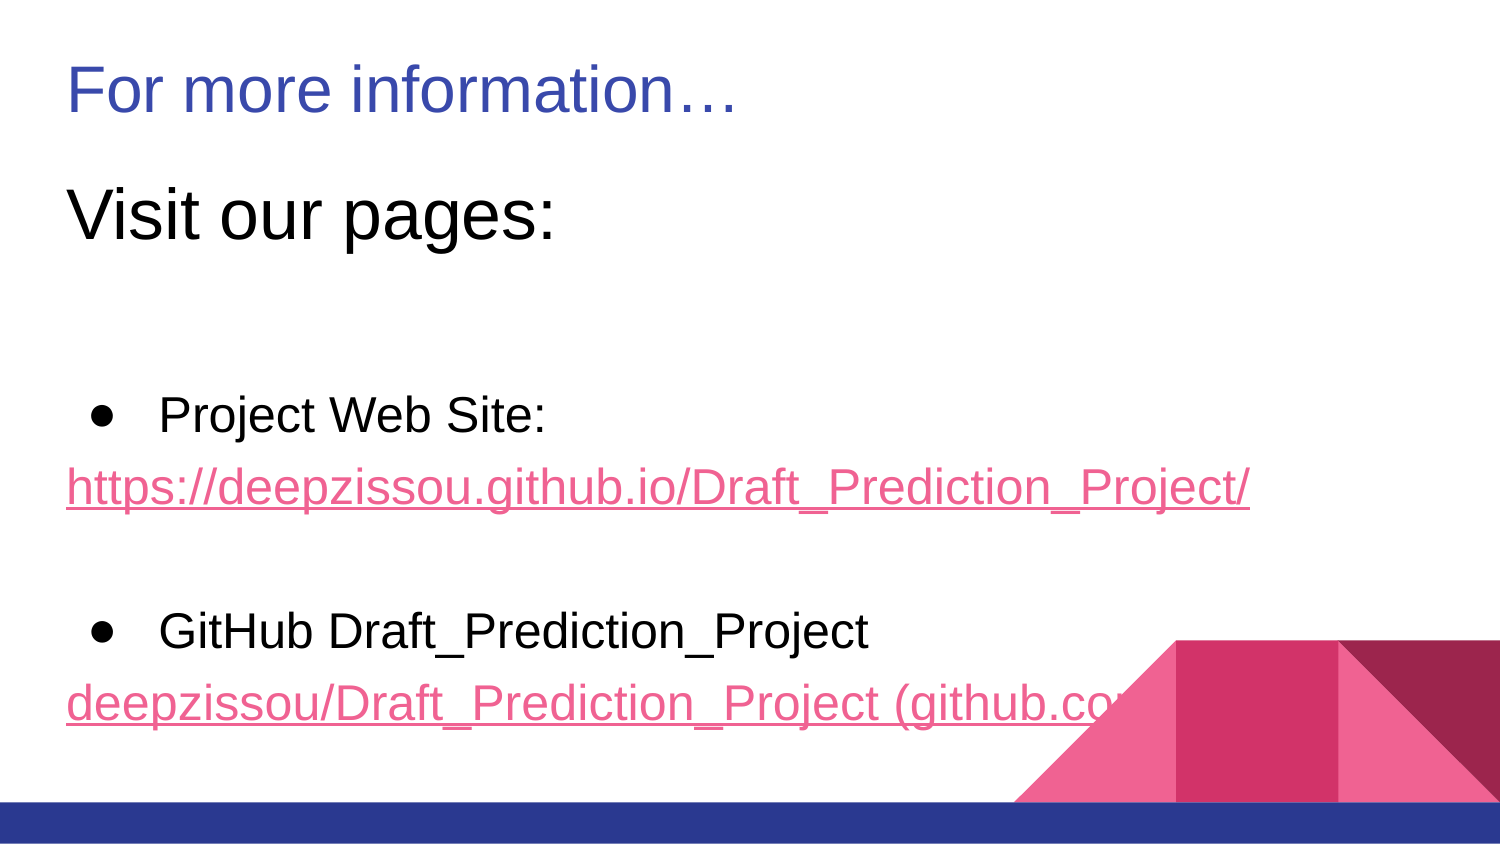

# For more information…
Visit our pages:

Project Web Site:
https://deepzissou.github.io/Draft_Prediction_Project/

GitHub Draft_Prediction_Project
deepzissou/Draft_Prediction_Project (github.com)